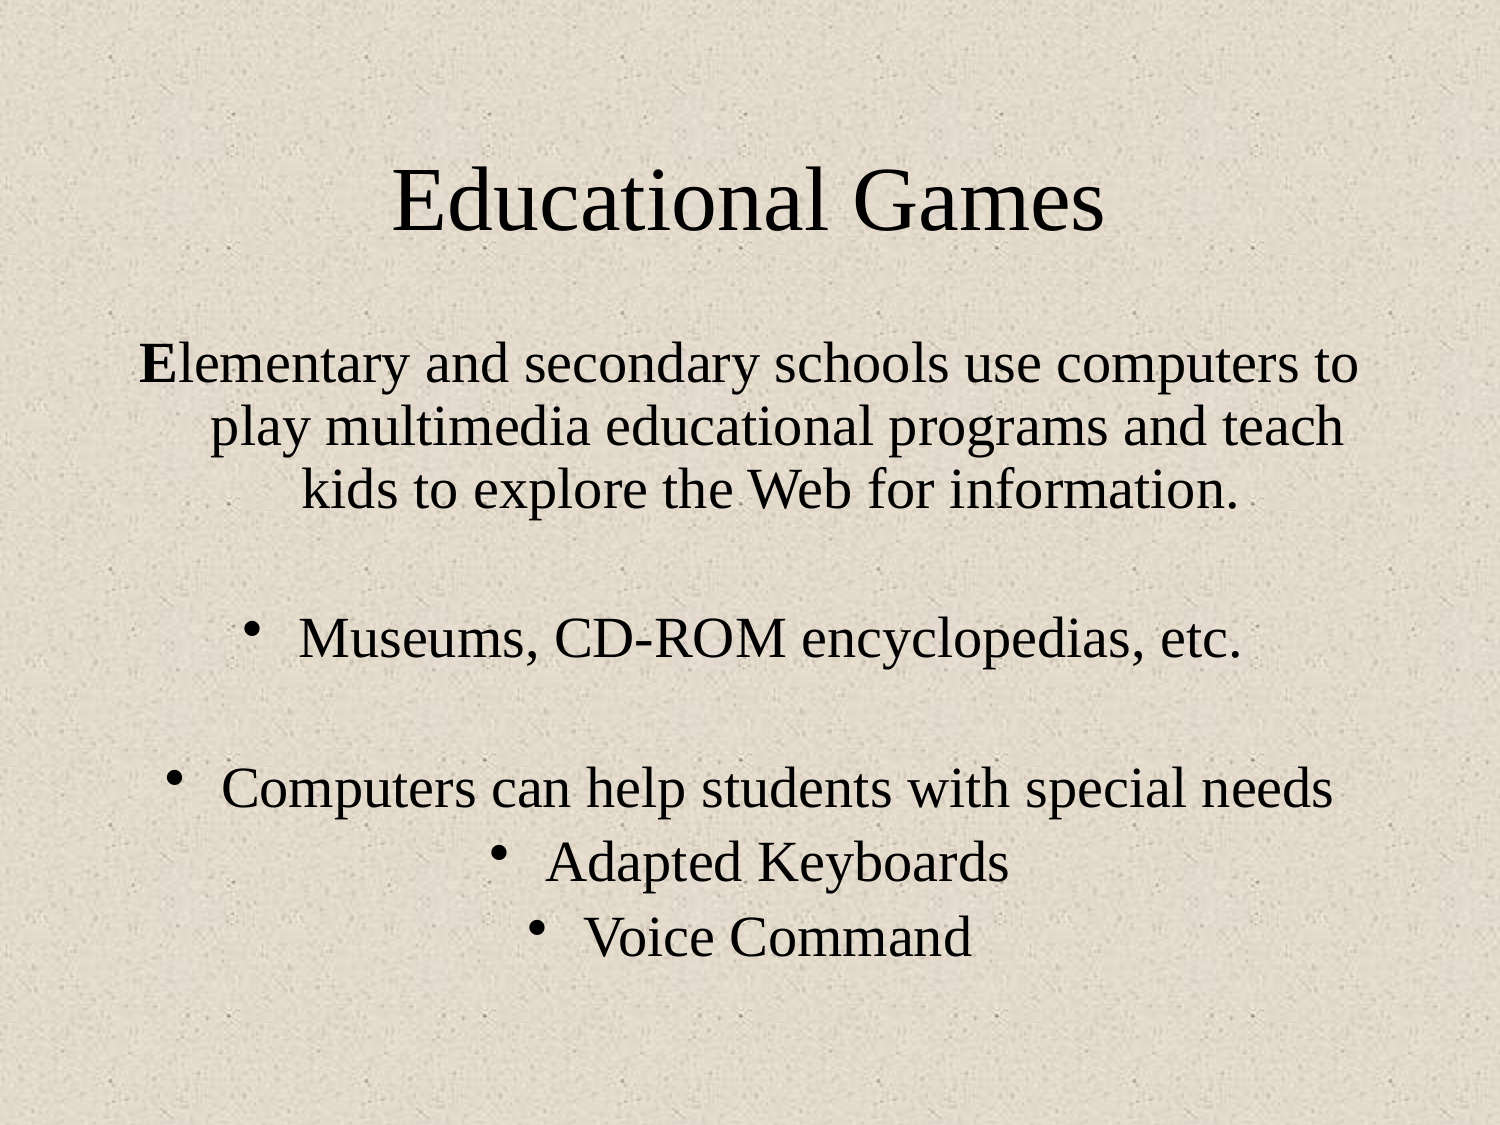

# Educational Games
Elementary and secondary schools use computers to play multimedia educational programs and teach kids to explore the Web for information.

Museums, CD-ROM encyclopedias, etc.

Computers can help students with special needs
Adapted Keyboards
Voice Command